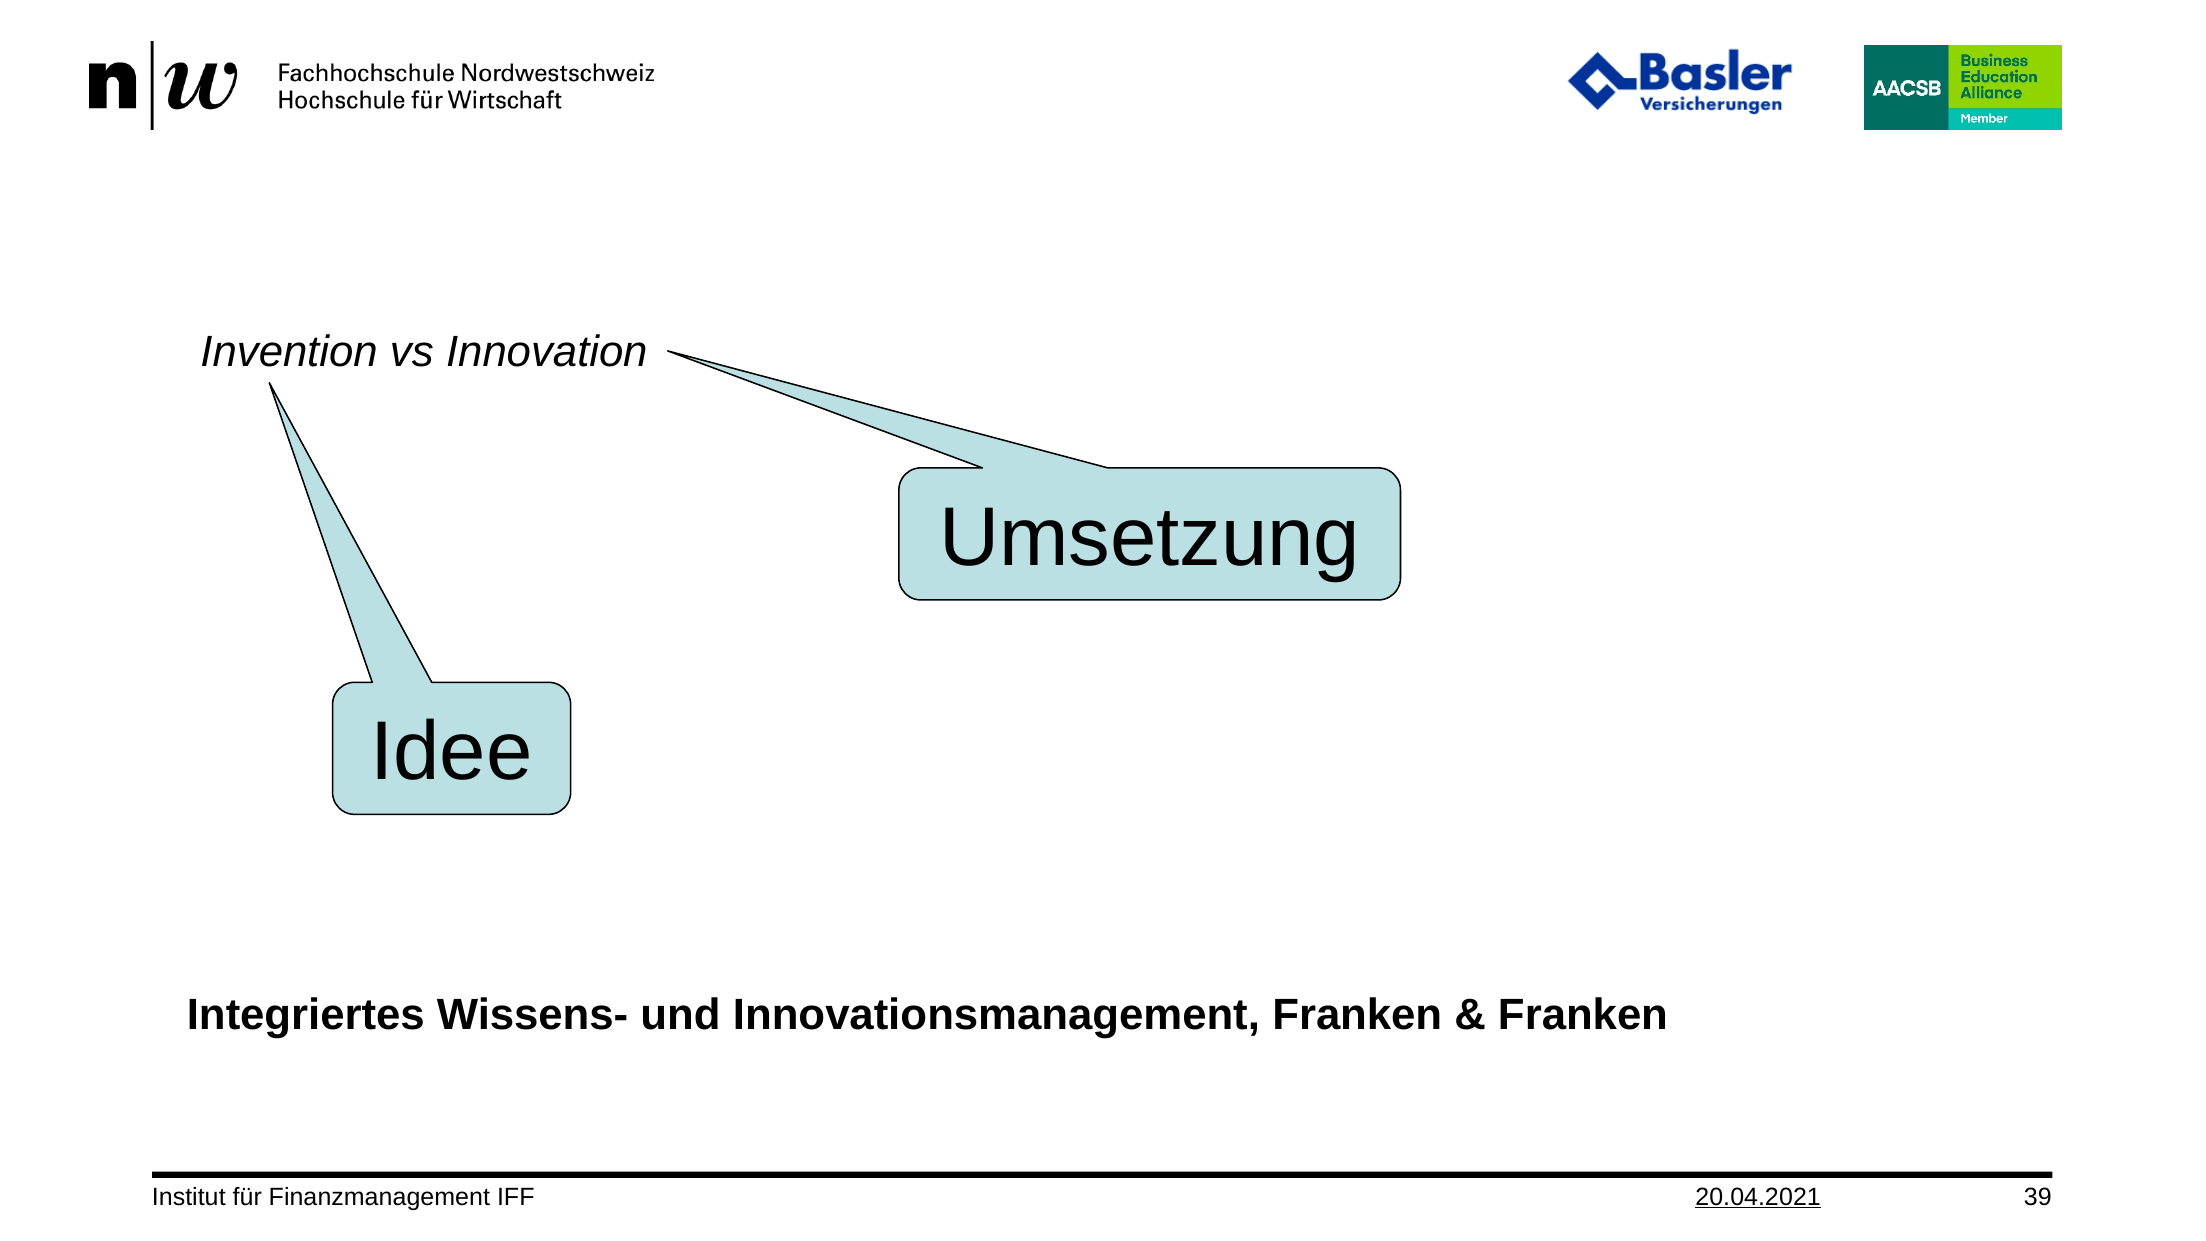

Invention vs Innovation
Umsetzung
Idee
Integriertes Wissens- und Innovationsmanagement, Franken & Franken
Institut für Finanzmanagement IFF
20.04.2021
39